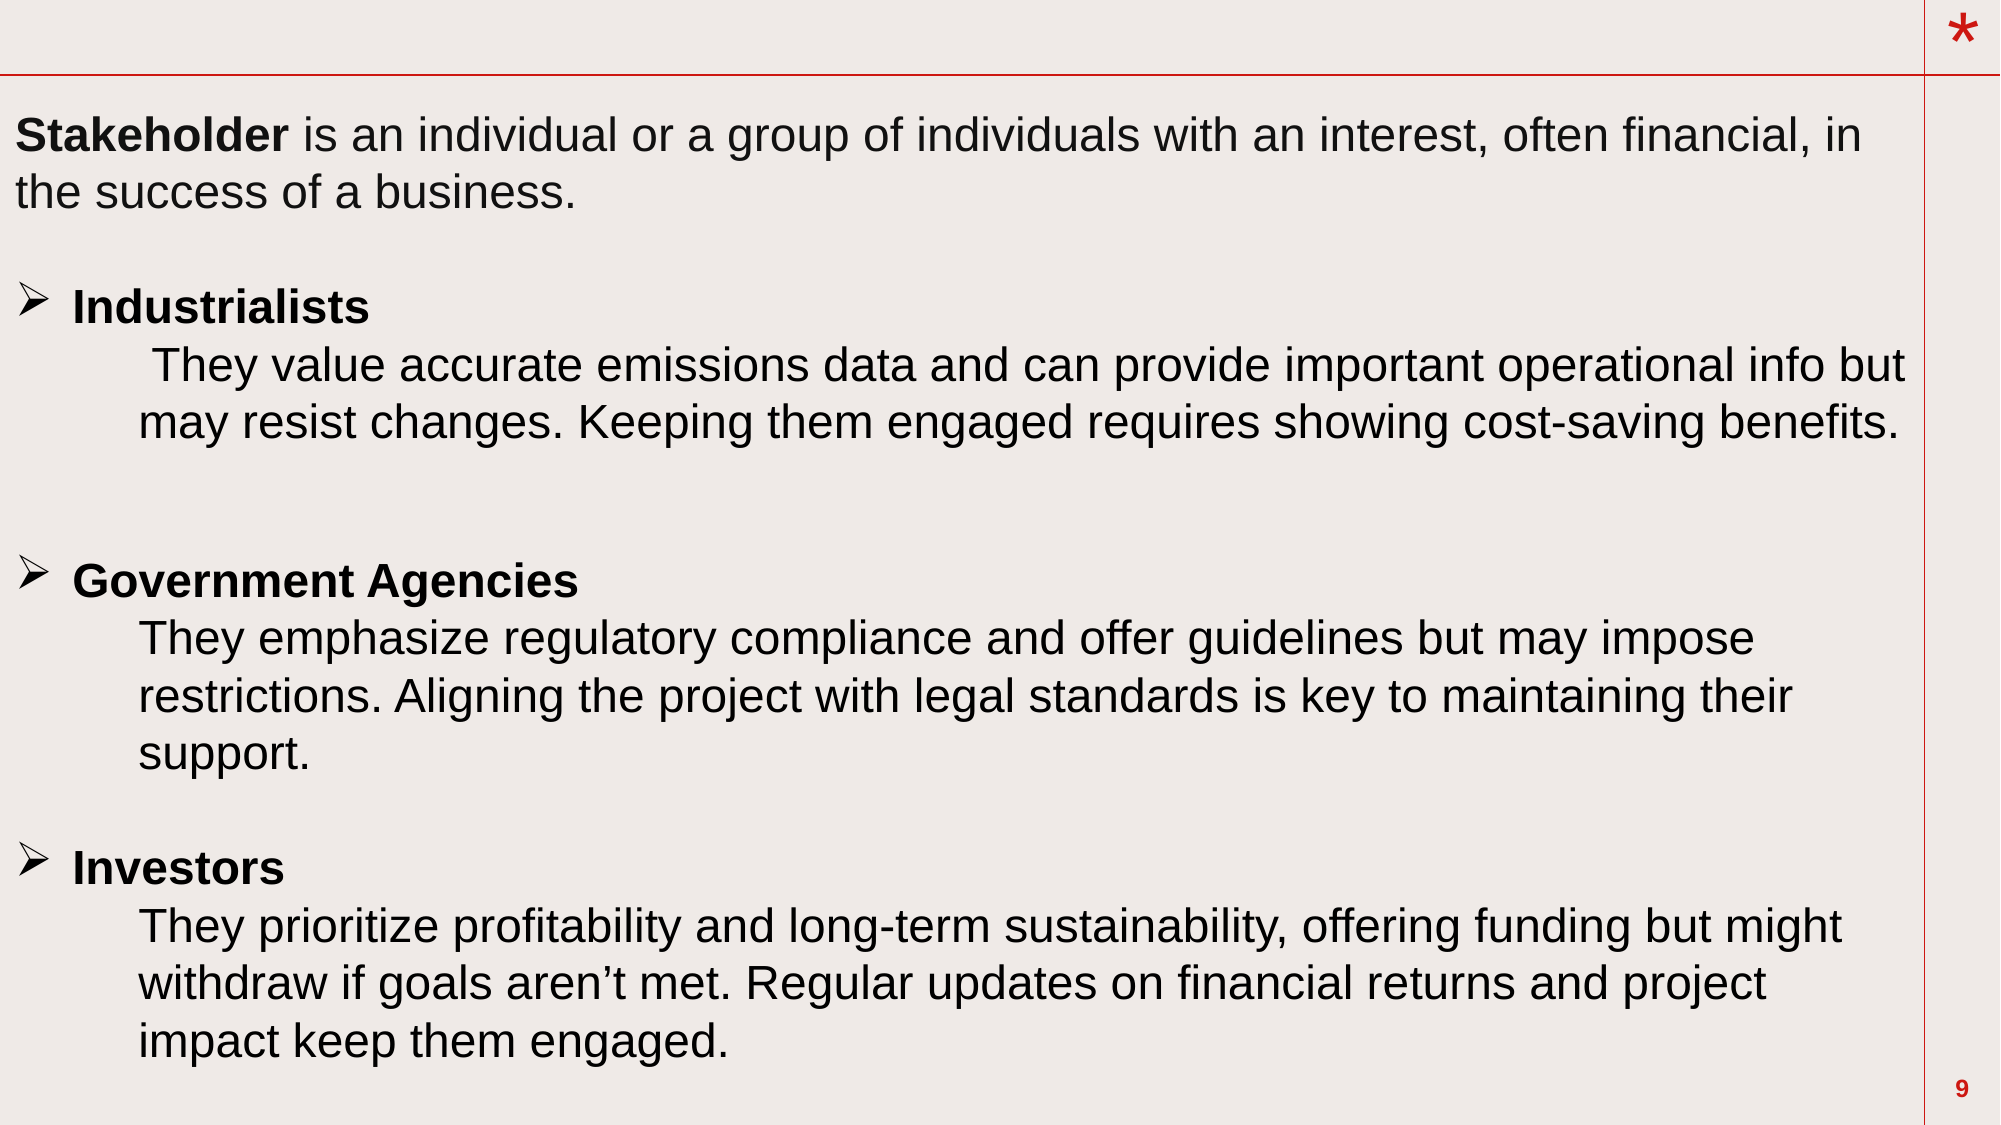

Stakeholder is an individual or a group of individuals with an interest, often financial, in the success of a business.

Industrialists
 They value accurate emissions data and can provide important operational info but may resist changes. Keeping them engaged requires showing cost-saving benefits.

Government Agencies
They emphasize regulatory compliance and offer guidelines but may impose restrictions. Aligning the project with legal standards is key to maintaining their support.

Investors
They prioritize profitability and long-term sustainability, offering funding but might withdraw if goals aren’t met. Regular updates on financial returns and project impact keep them engaged.
9